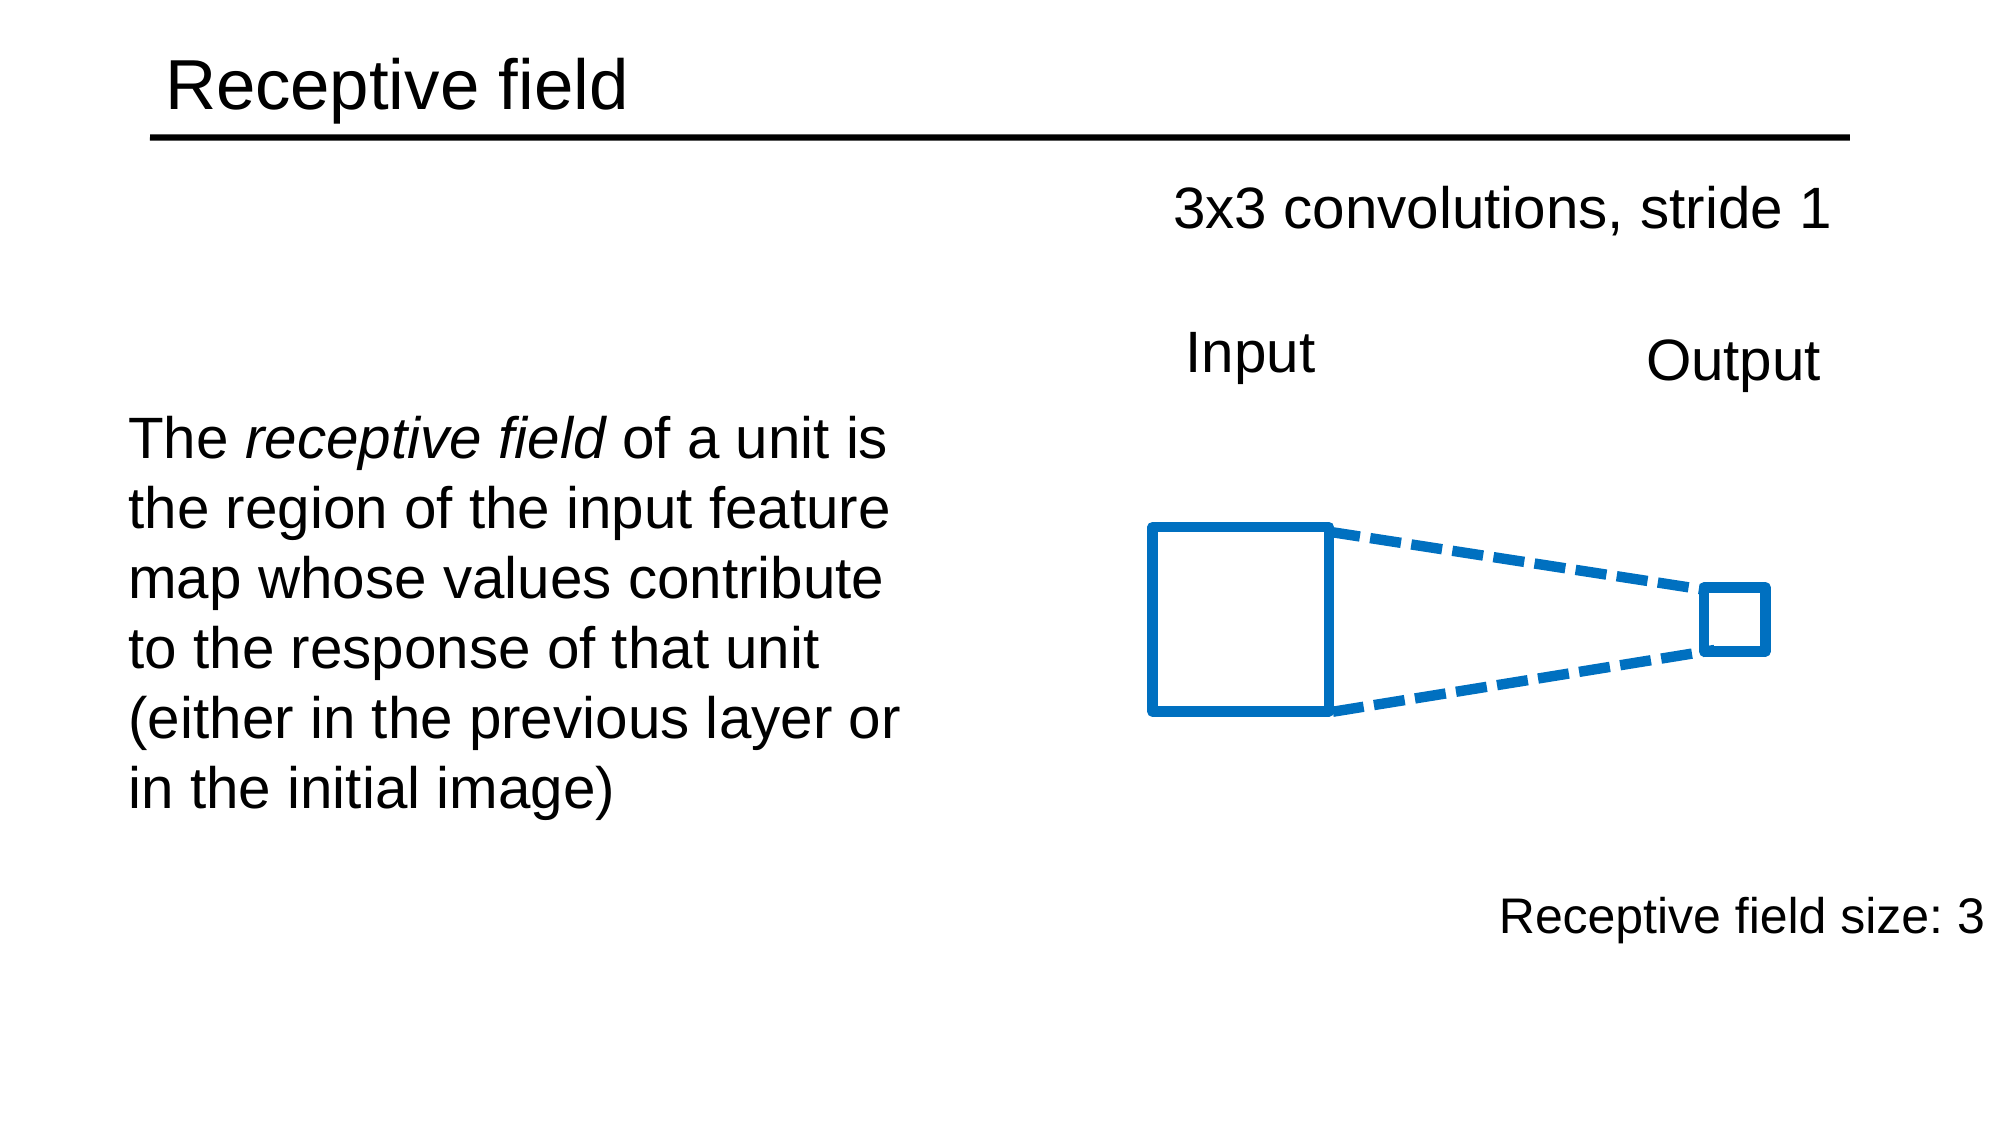

# Receptive field
3x3 convolutions, stride 1
Input
Output
The receptive field of a unit is the region of the input feature map whose values contribute to the response of that unit (either in the previous layer or in the initial image)
|  |  |  |  |  |  |  |
| --- | --- | --- | --- | --- | --- | --- |
|  |  |  |  |  |  |  |
|  |  |  |  |  |  |  |
|  |  |  |  |  |  |  |
|  |  |  |  |  |  |  |
|  |  |  |  |  |  |  |
|  |  |  |  |  |  |  |
|  |  |  |  |  |  |  |
| --- | --- | --- | --- | --- | --- | --- |
|  |  |  |  |  |  |  |
|  |  |  |  |  |  |  |
|  |  |  |  |  |  |  |
|  |  |  |  |  |  |  |
|  |  |  |  |  |  |  |
|  |  |  |  |  |  |  |

Receptive field size: 3